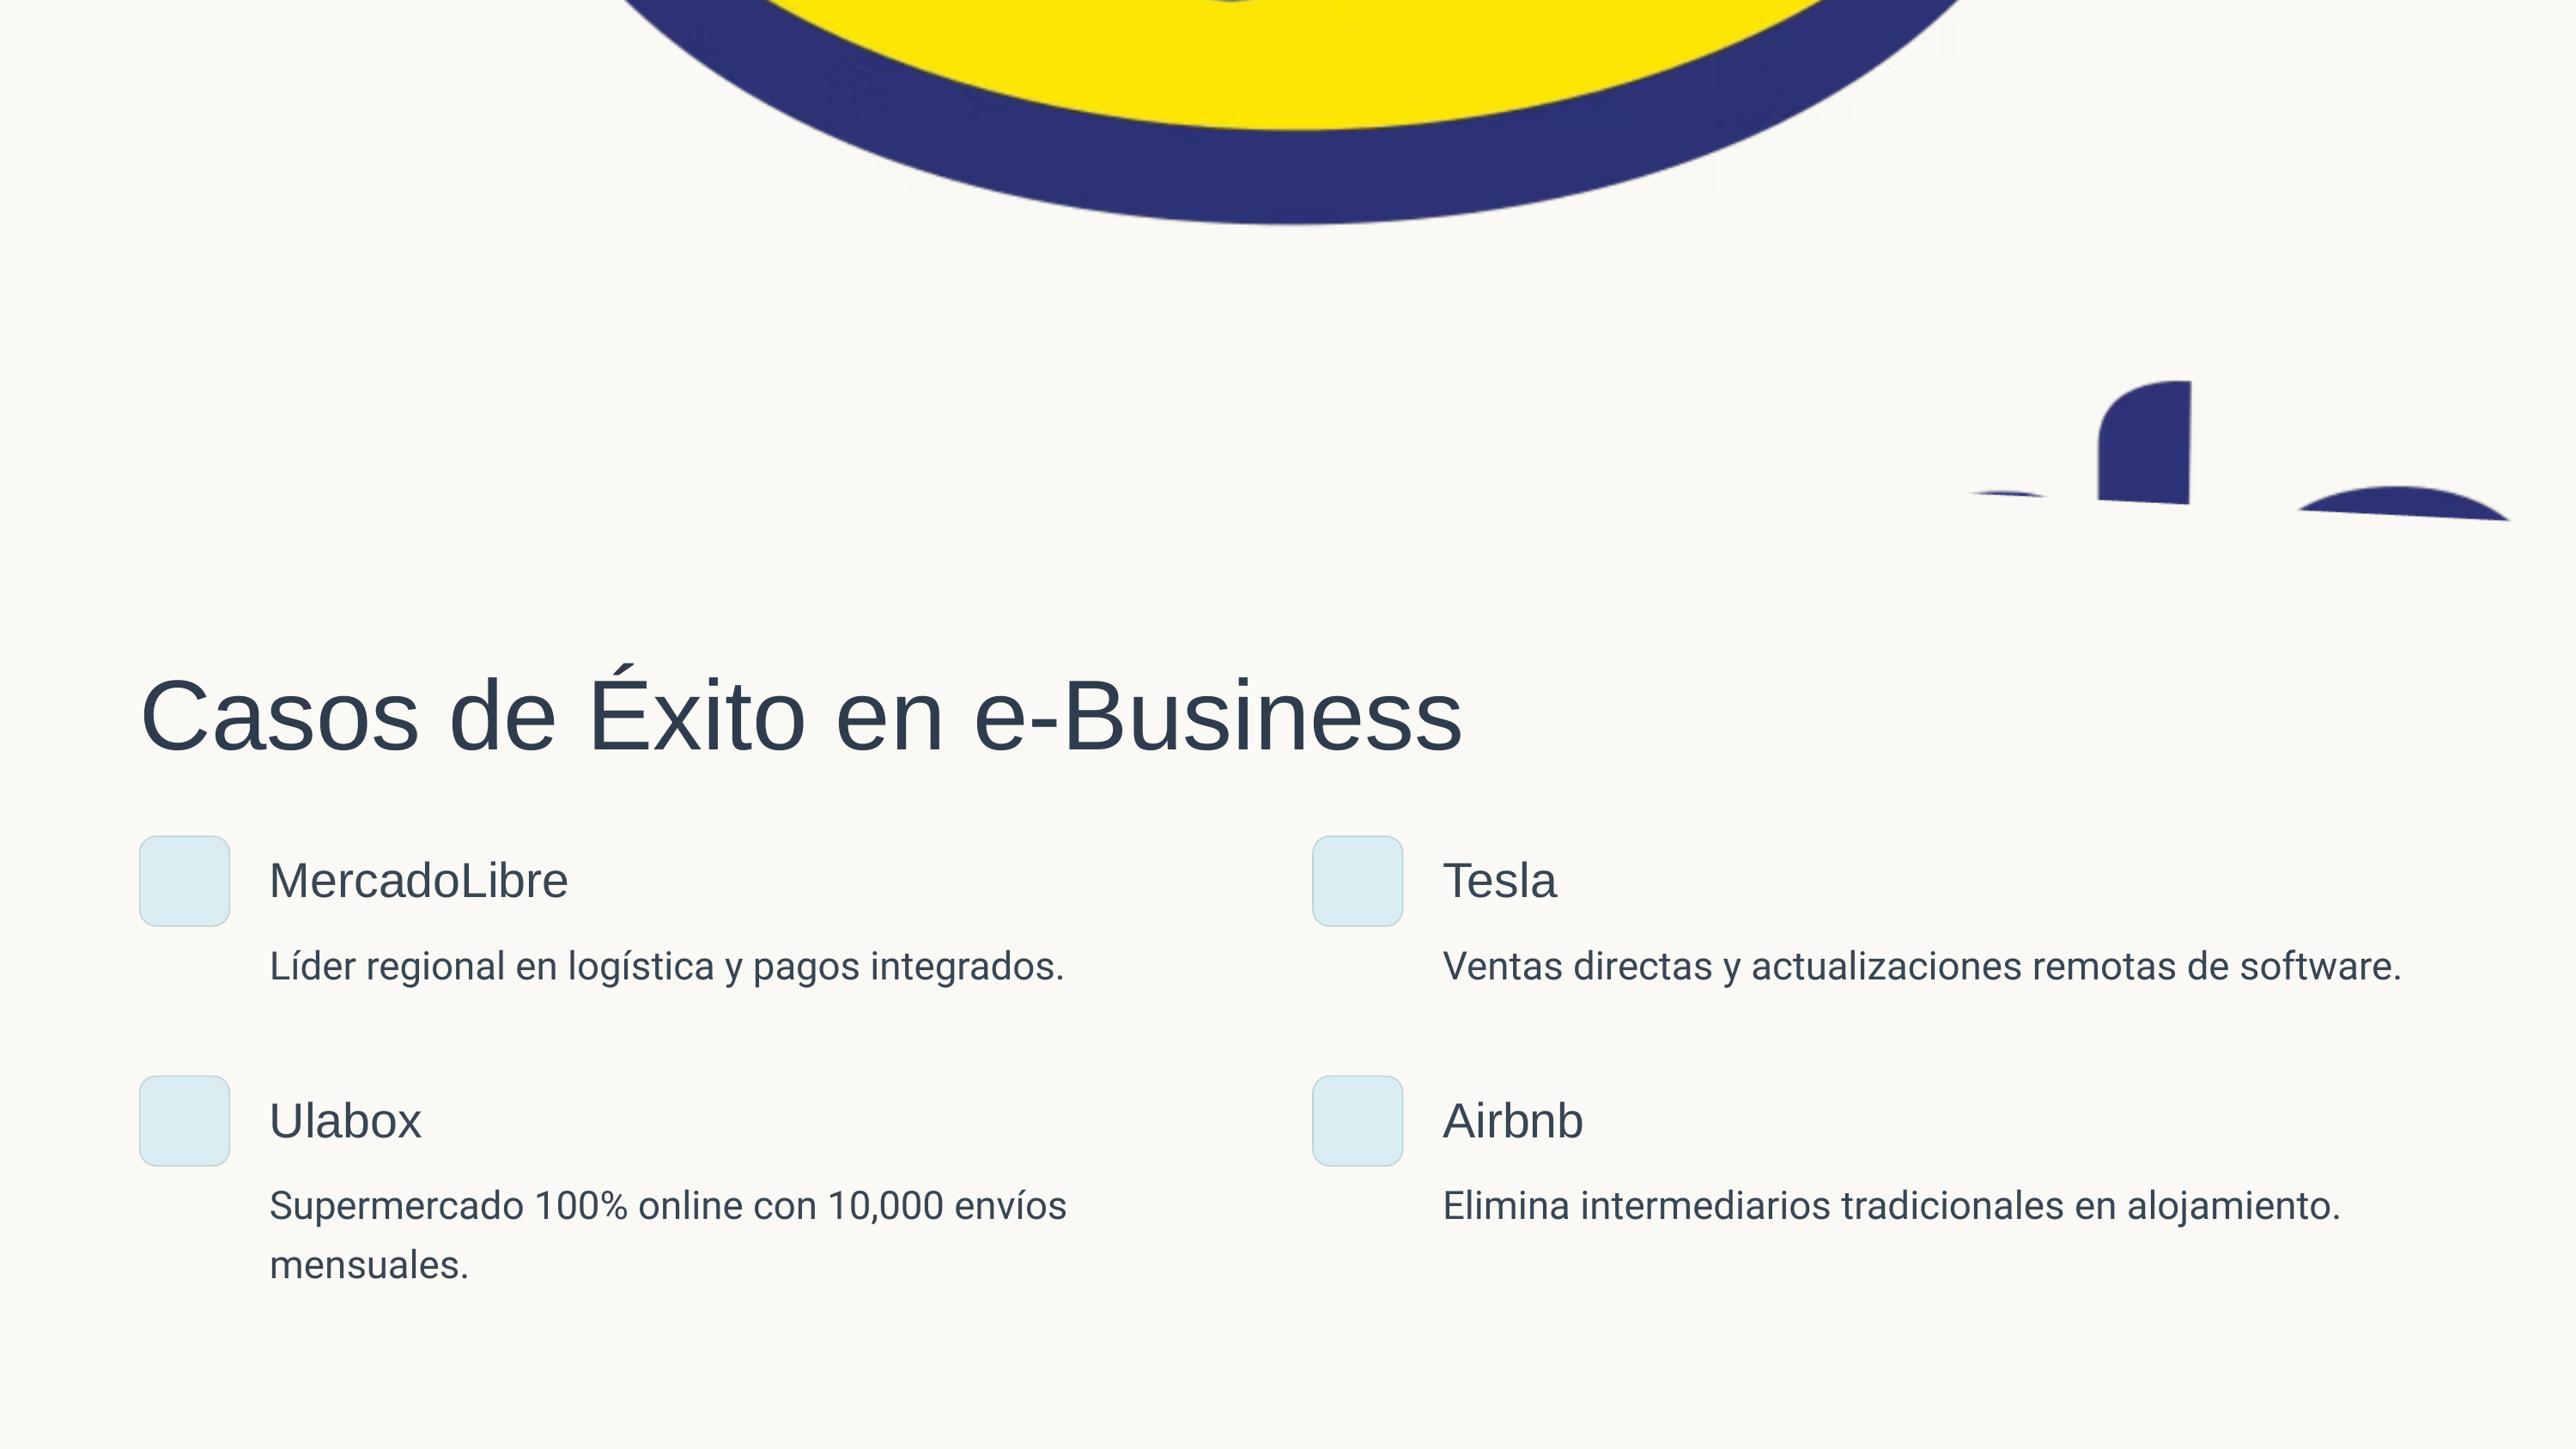

Casos de Éxito en e-Business

MercadoLibre

Tesla

Líder regional en logística y pagos integrados.

Ventas directas y actualizaciones remotas de software.

Ulabox

Airbnb

Supermercado 100% online con 10,000 envíos mensuales.

Elimina intermediarios tradicionales en alojamiento.